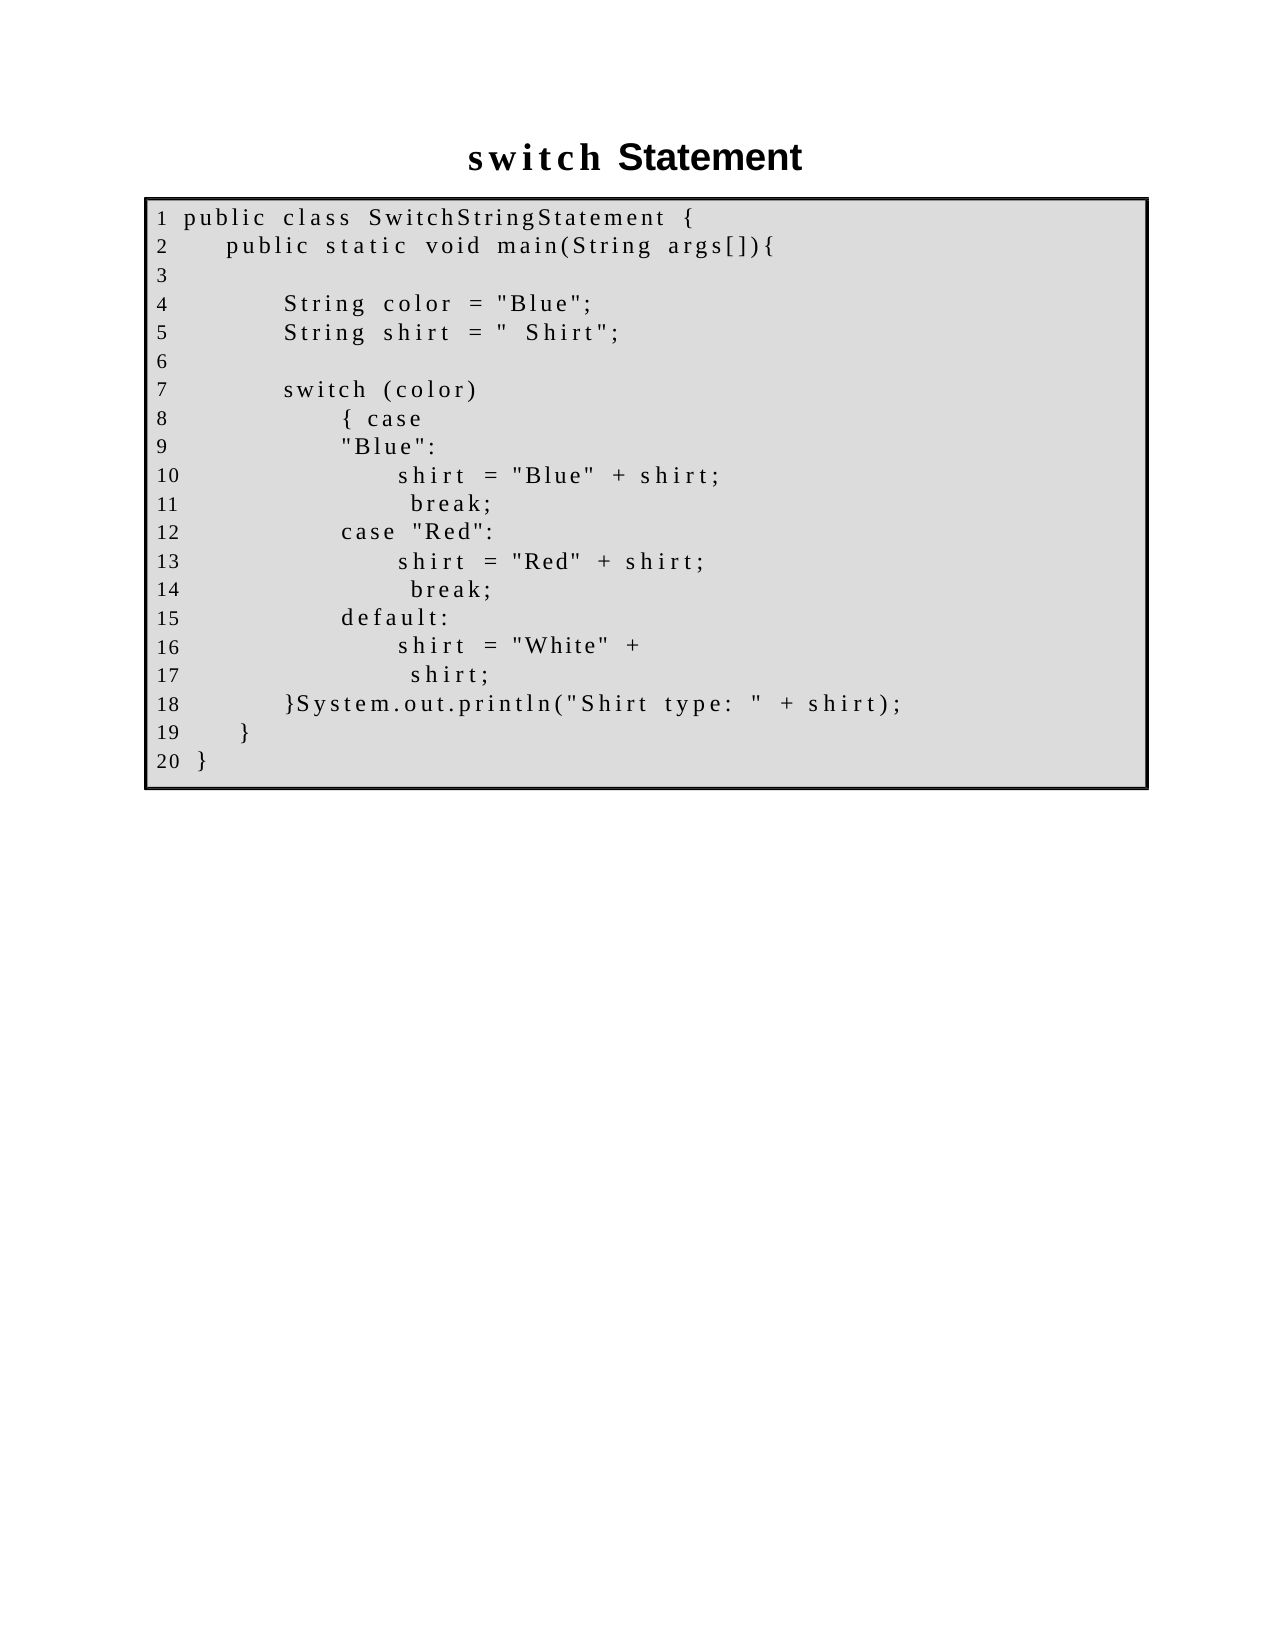

switch Statement
1 public class SwitchStringStatement {

2
3
4
5
6
7
8
9
10
11
12
13
14
15
16
17
18
19
20 }
public static void main(String args[]){
String color = "Blue"; String shirt = " Shirt";
switch (color){ case "Blue":
shirt = "Blue" + shirt; break;
case "Red":
shirt = "Red" + shirt; break;
default:
shirt = "White" + shirt;
}
System.out.println("Shirt type: " + shirt);
}